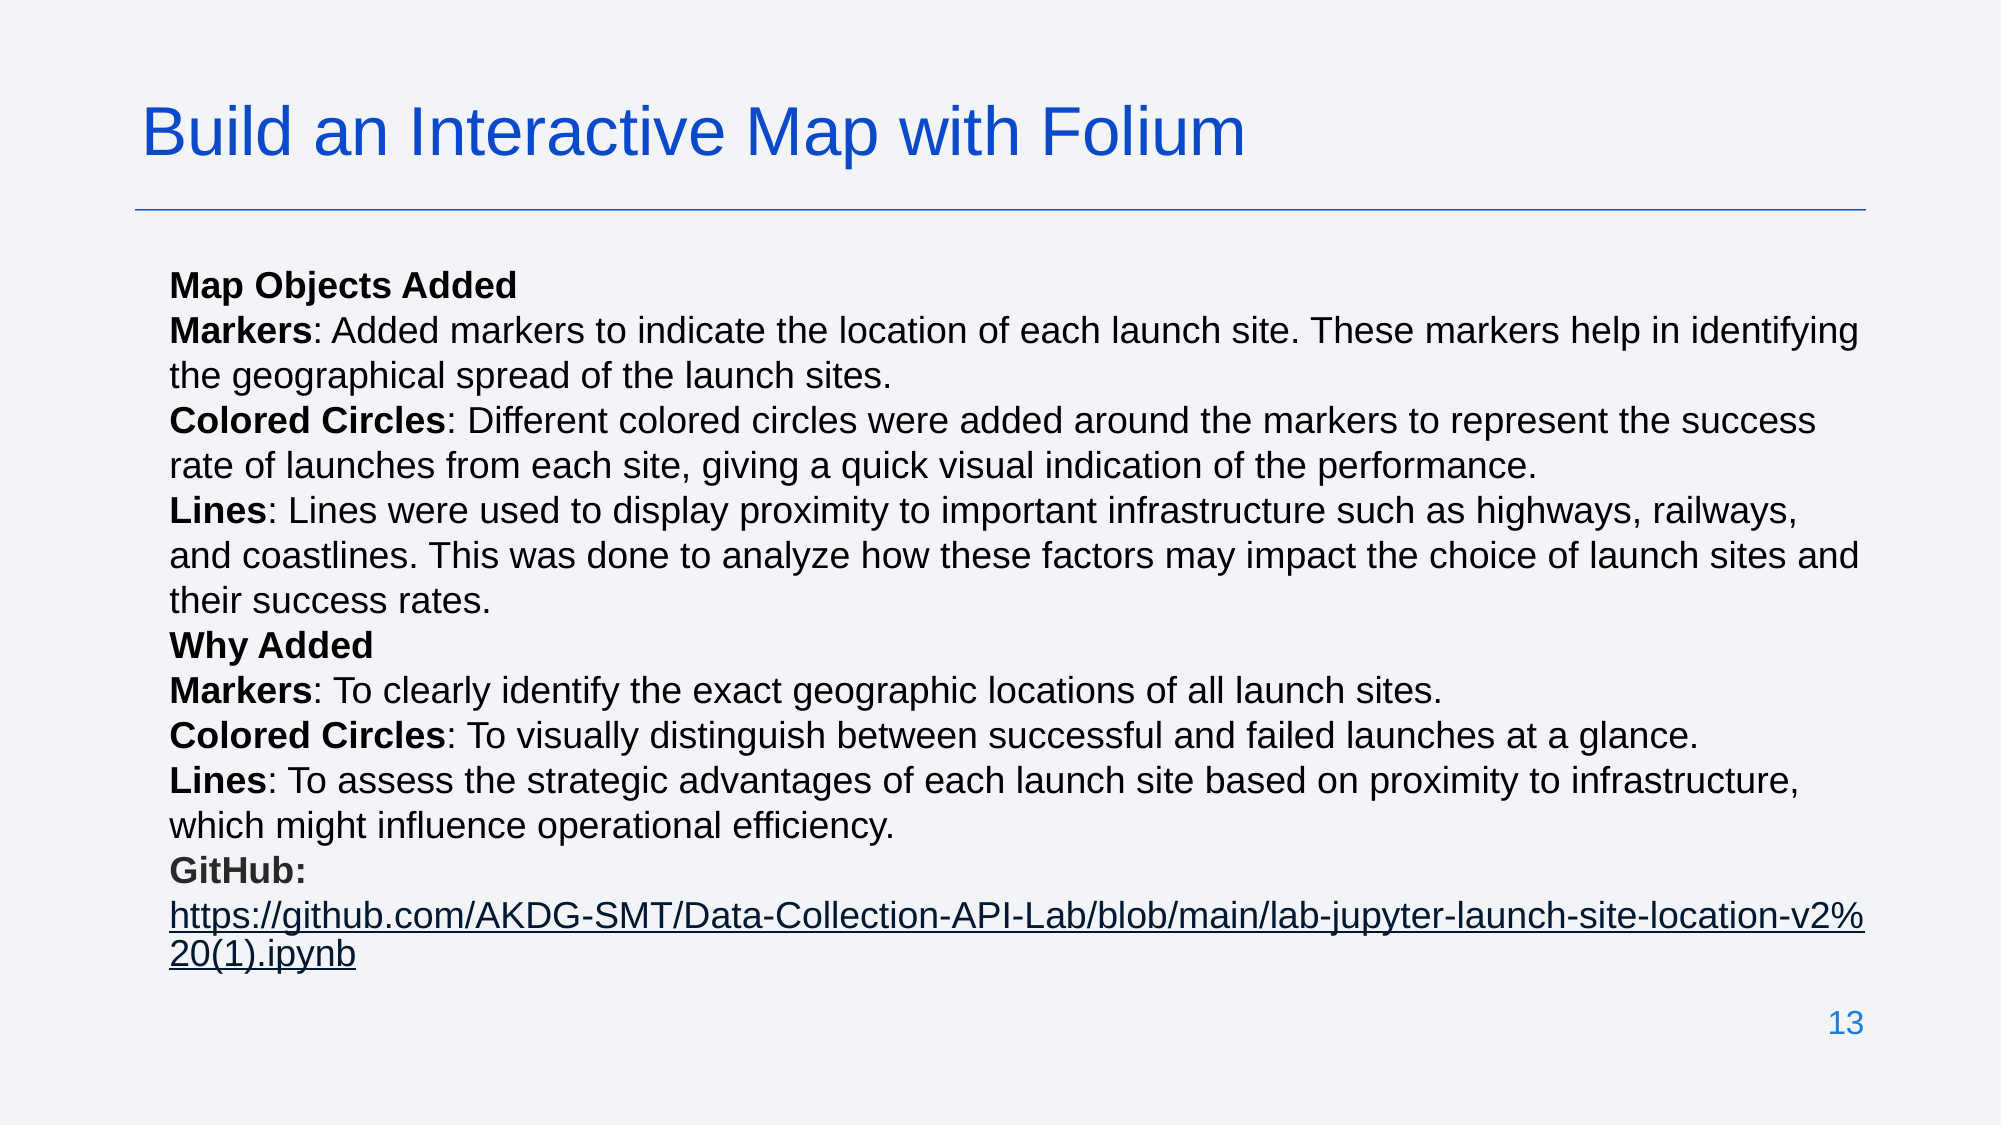

Build an Interactive Map with Folium
Map Objects Added
Markers: Added markers to indicate the location of each launch site. These markers help in identifying the geographical spread of the launch sites.
Colored Circles: Different colored circles were added around the markers to represent the success rate of launches from each site, giving a quick visual indication of the performance.
Lines: Lines were used to display proximity to important infrastructure such as highways, railways, and coastlines. This was done to analyze how these factors may impact the choice of launch sites and their success rates.
Why Added
Markers: To clearly identify the exact geographic locations of all launch sites.
Colored Circles: To visually distinguish between successful and failed launches at a glance.
Lines: To assess the strategic advantages of each launch site based on proximity to infrastructure, which might influence operational efficiency.
GitHub: https://github.com/AKDG-SMT/Data-Collection-API-Lab/blob/main/lab-jupyter-launch-site-location-v2%20(1).ipynb

13